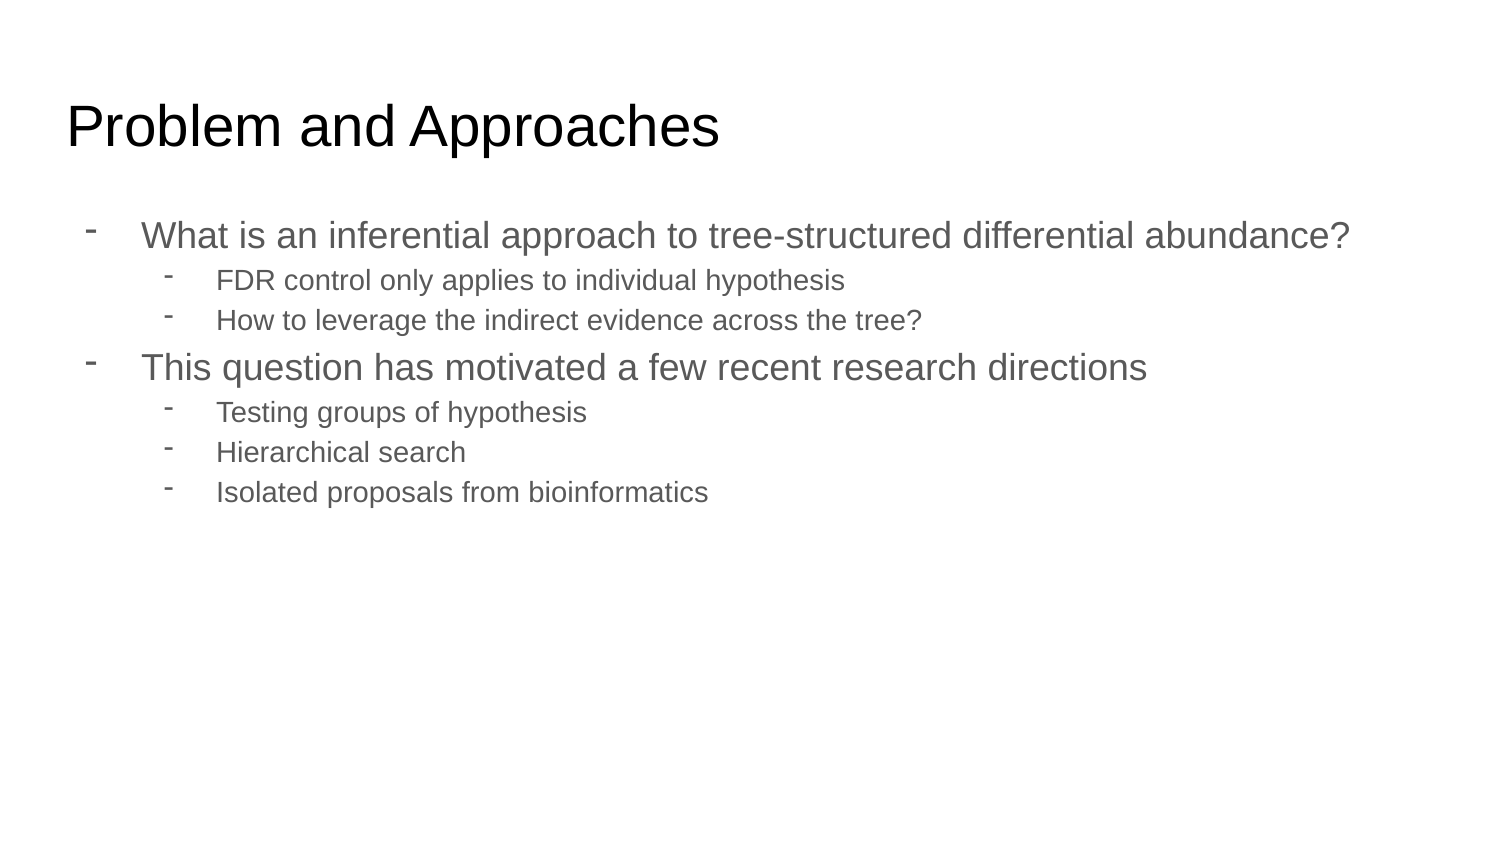

# Problem and Approaches
What is an inferential approach to tree-structured differential abundance?
FDR control only applies to individual hypothesis
How to leverage the indirect evidence across the tree?
This question has motivated a few recent research directions
Testing groups of hypothesis
Hierarchical search
Isolated proposals from bioinformatics